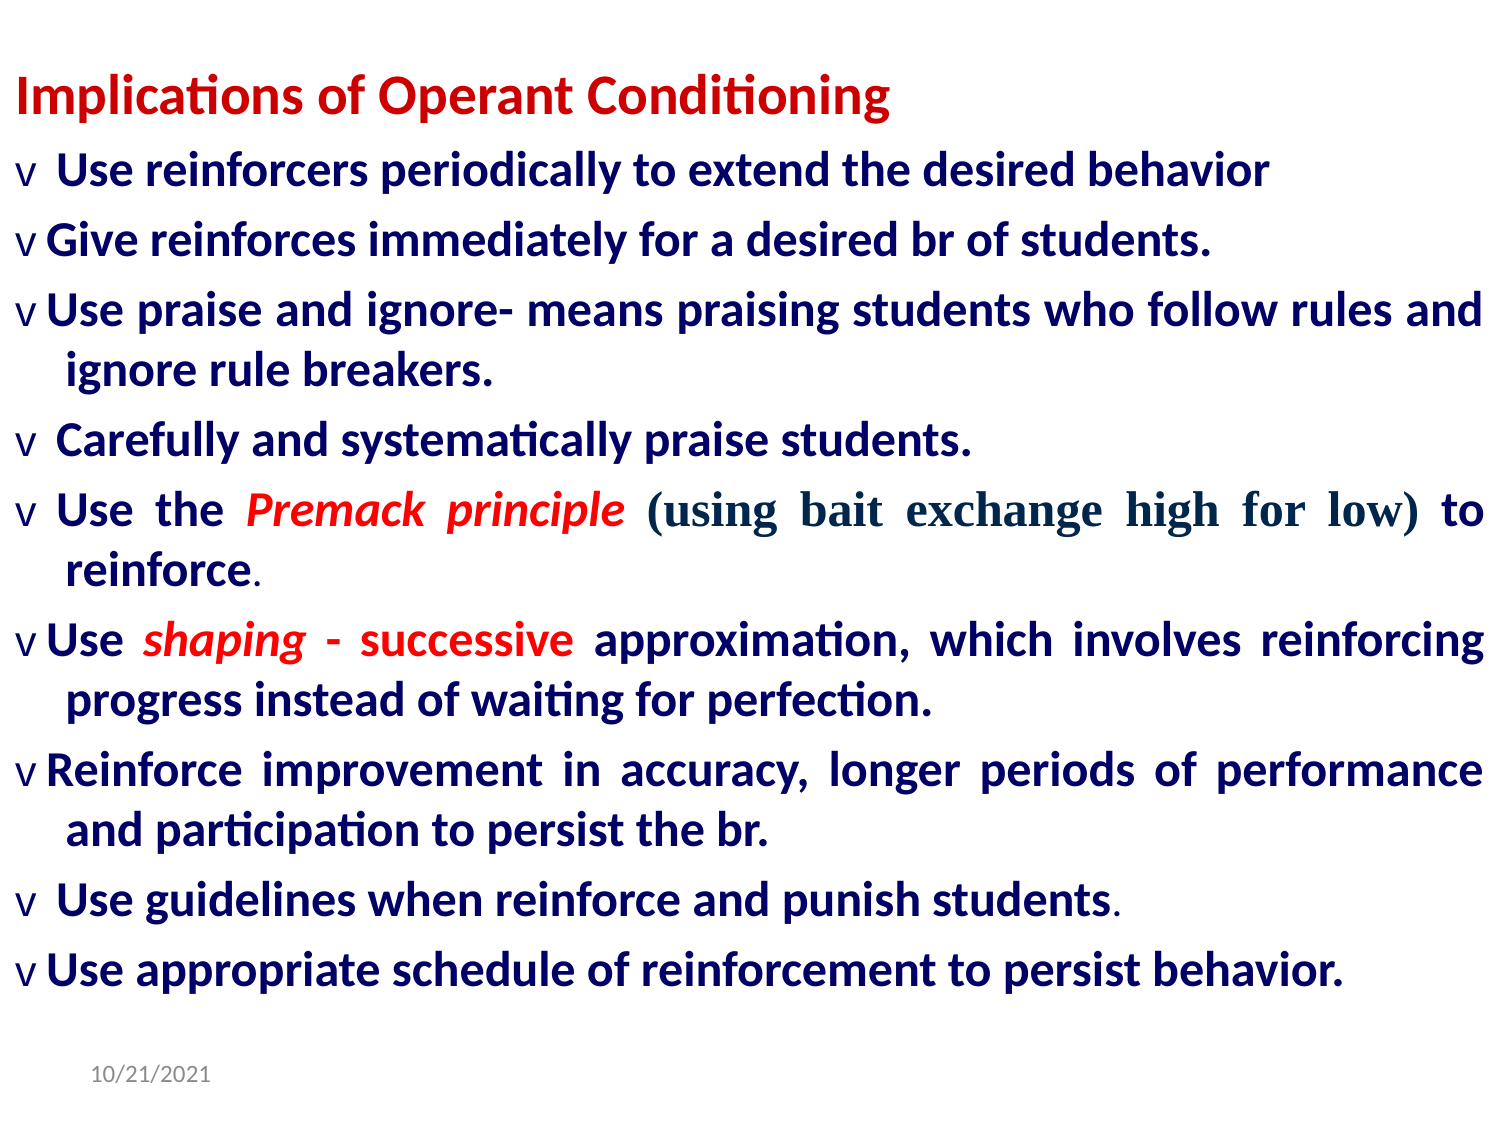

Implications of Operant Conditioning
v  Use reinforcers periodically to extend the desired behavior
v Give reinforces immediately for a desired br of students.
v Use praise and ignore- means praising students who follow rules and ignore rule breakers.
v  Carefully and systematically praise students.
v  Use the Premack principle (using bait exchange high for low) to reinforce.
v Use shaping - successive approximation, which involves reinforcing progress instead of waiting for perfection.
v Reinforce improvement in accuracy, longer periods of performance and participation to persist the br.
v  Use guidelines when reinforce and punish students.
v Use appropriate schedule of reinforcement to persist behavior.

10/21/2021